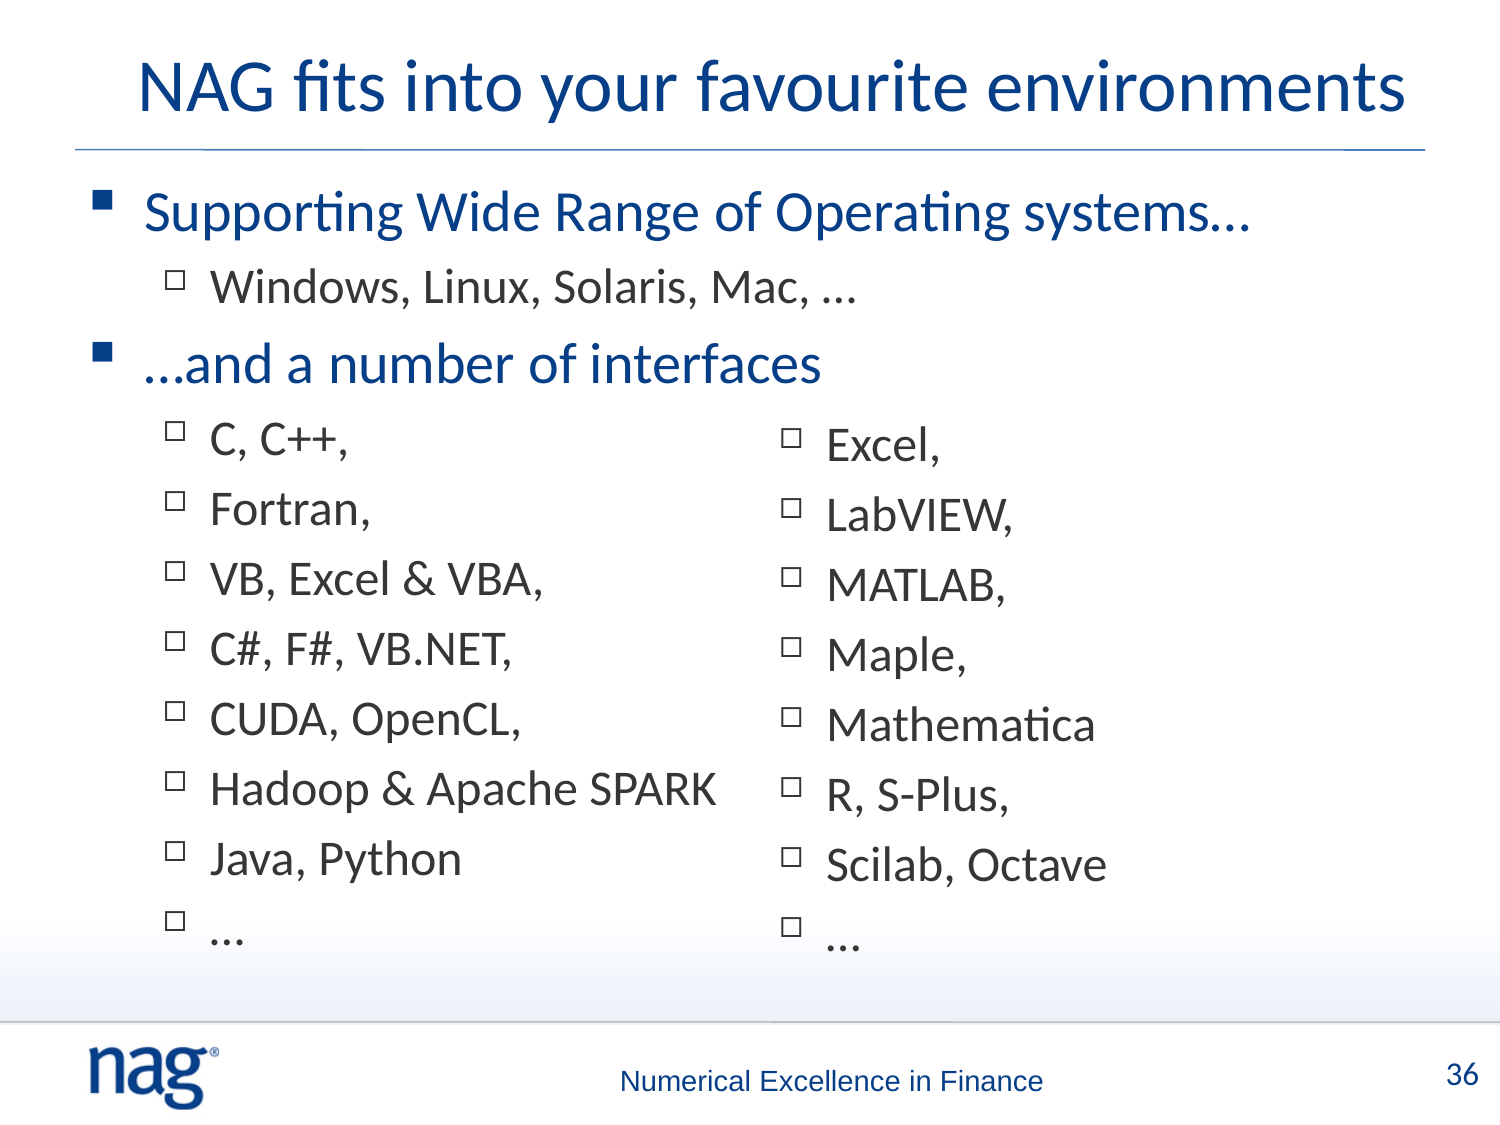

NAG fits into your favourite environments
Supporting Wide Range of Operating systems…
Windows, Linux, Solaris, Mac, …
…and a number of interfaces
C, C++,
Fortran,
VB, Excel & VBA,
C#, F#, VB.NET,
CUDA, OpenCL,
Hadoop & Apache SPARK
Java, Python
…
Excel,
LabVIEW,
MATLAB,
Maple,
Mathematica
R, S-Plus,
Scilab, Octave
…